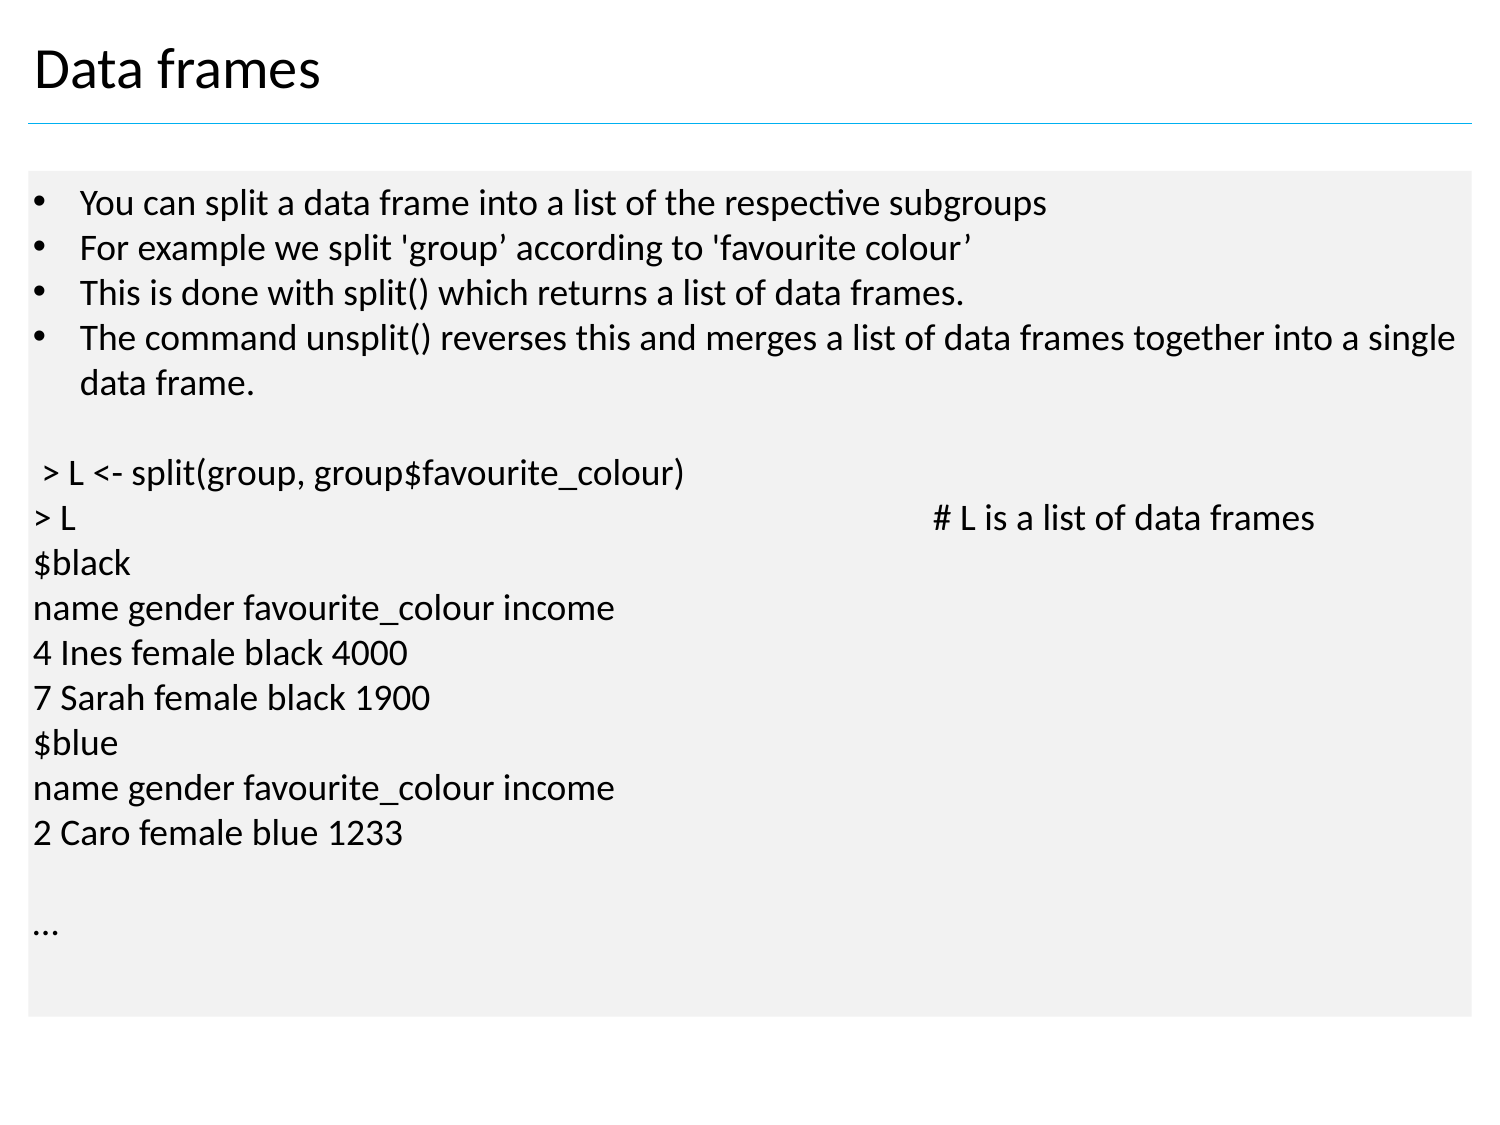

Data frames
You can split a data frame into a list of the respective subgroups
For example we split 'group’ according to 'favourite colour’
This is done with split() which returns a list of data frames.
The command unsplit() reverses this and merges a list of data frames together into a single data frame.

 > L <- split(group, group$favourite_colour)
> L 						# L is a list of data frames
$black
name gender favourite_colour income
4 Ines female black 4000
7 Sarah female black 1900
$blue
name gender favourite_colour income
2 Caro female blue 1233

…